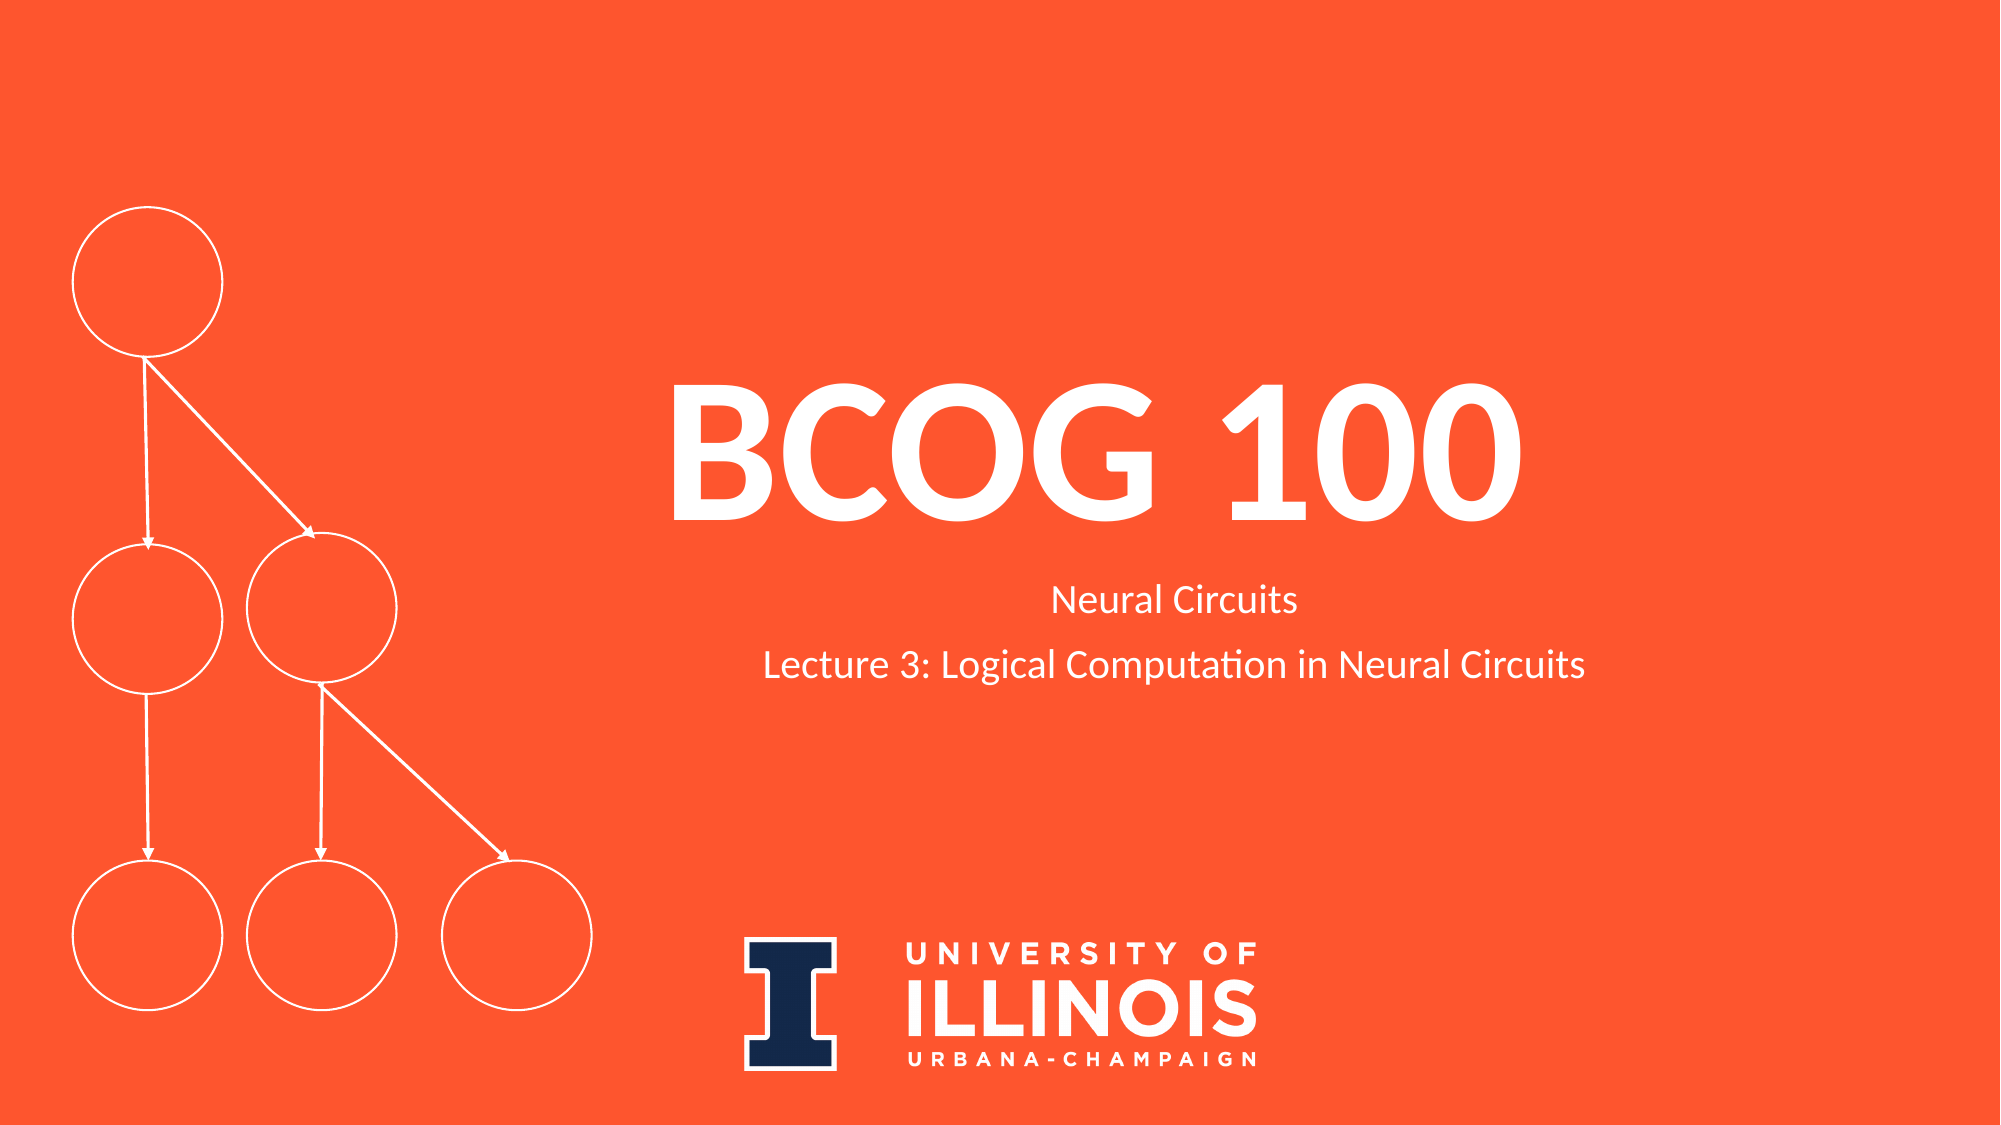

# BCOG 100

Neural Circuits
Lecture 3: Logical Computation in Neural Circuits